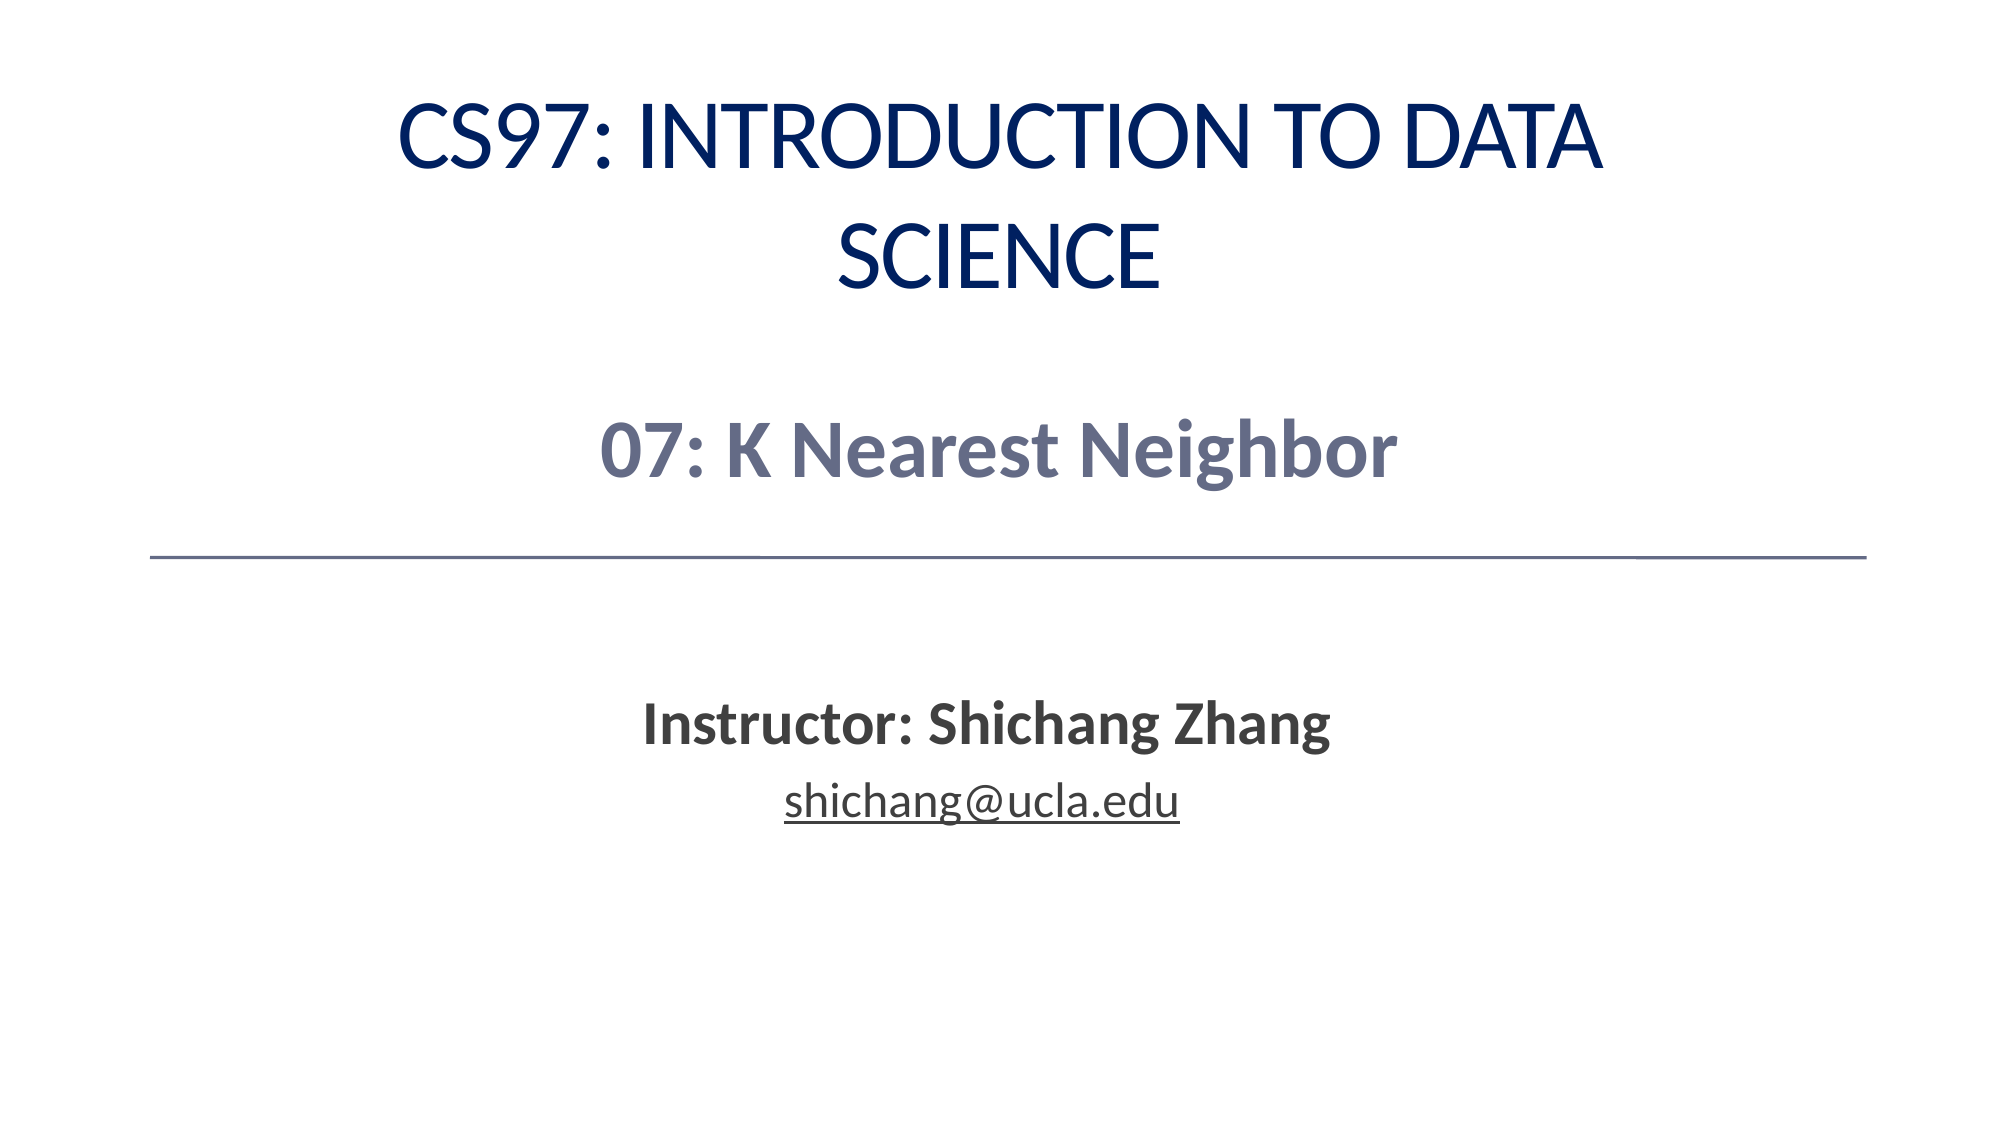

# CS97: Introduction to Data Science
07: K Nearest Neighbor

Instructor: Shichang Zhang
shichang@ucla.edu